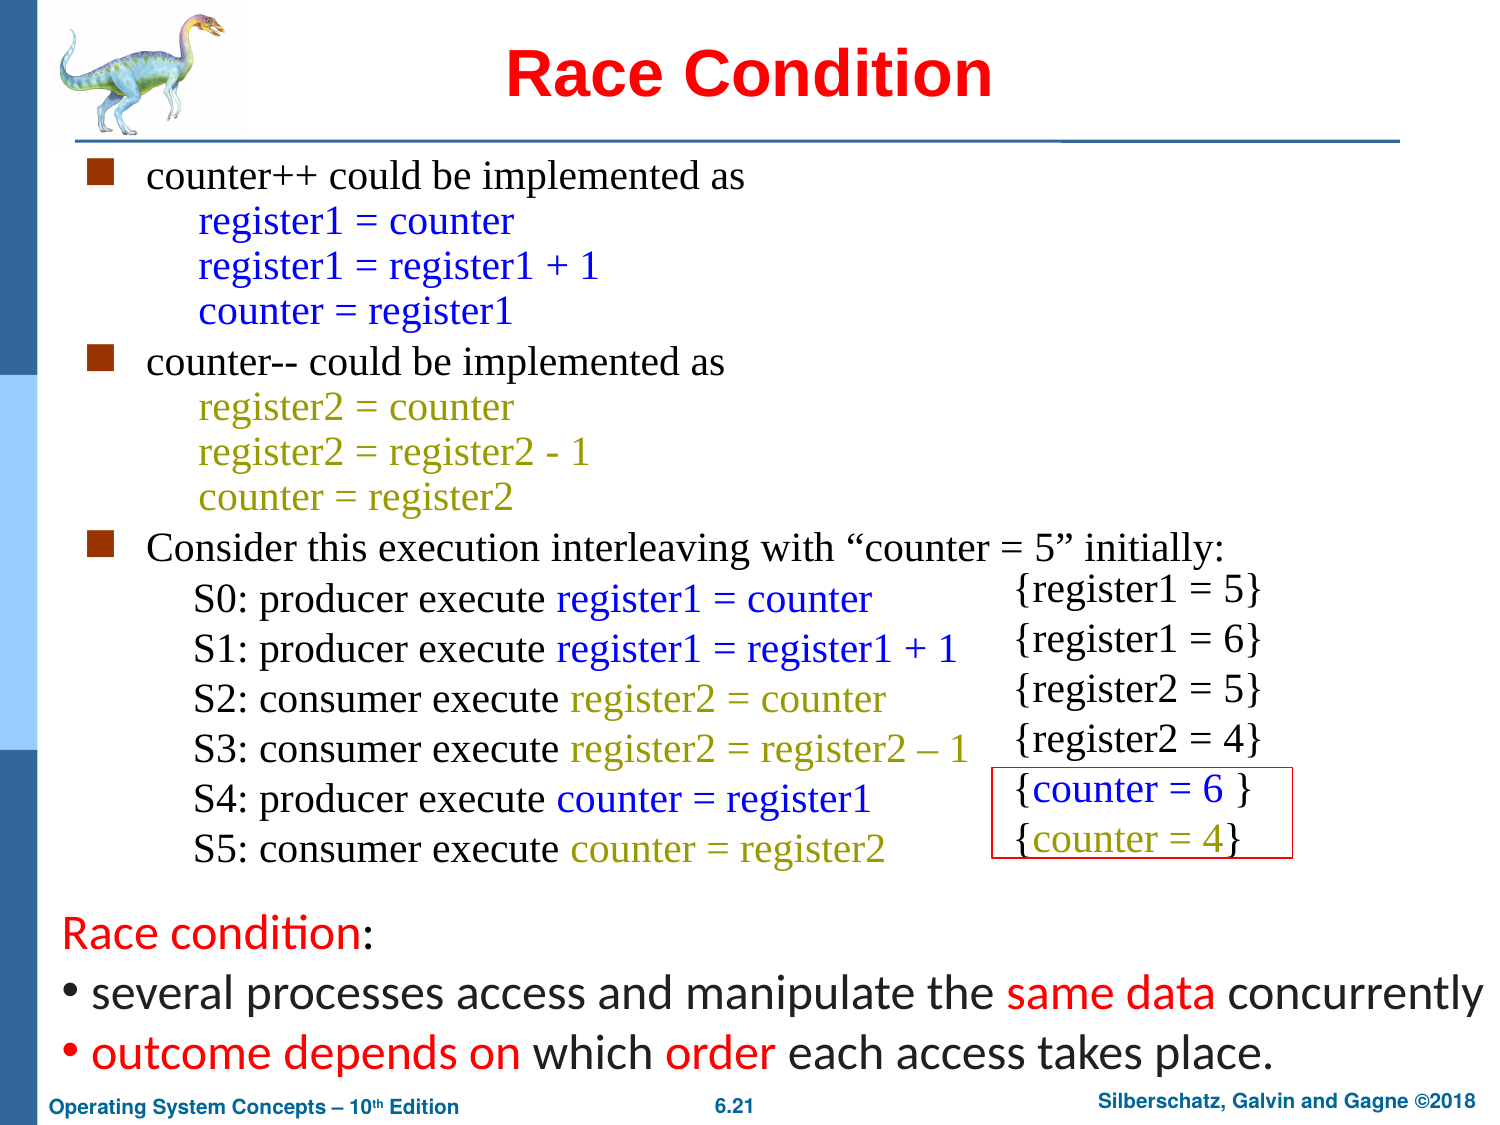

# Race Condition
counter++ could be implemented as
     register1 = counter
     register1 = register1 + 1
     counter = register1
counter-- could be implemented as
     register2 = counter
     register2 = register2 - 1
     counter = register2
Consider this execution interleaving with “counter = 5” initially:
	S0: producer execute register1 = counter
	S1: producer execute register1 = register1 + 1
	S2: consumer execute register2 = counter
	S3: consumer execute register2 = register2 – 1
	S4: producer execute counter = register1
	S5: consumer execute counter = register2
{register1 = 5}
{register1 = 6}
{register2 = 5}
{register2 = 4}
{counter = 6 }
{counter = 4}

Race condition:
several processes access and manipulate the same data concurrently
outcome depends on which order each access takes place.